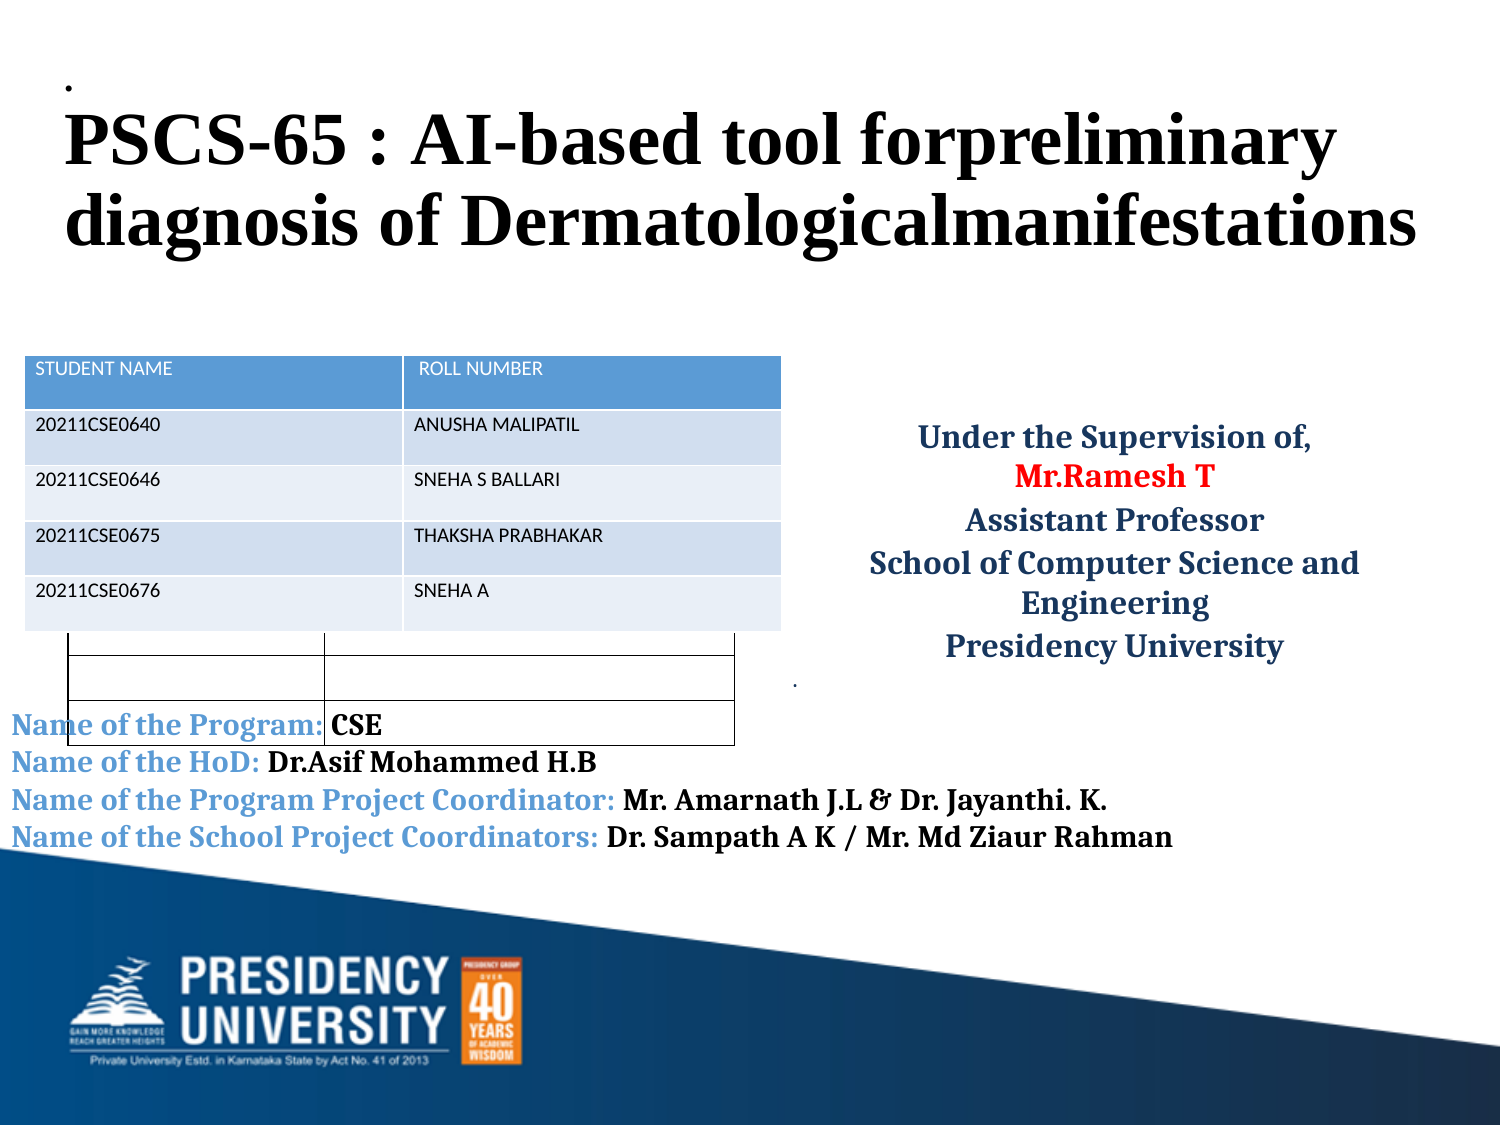

# . PSCS-65 : AI-based tool forpreliminary diagnosis of Dermatologicalmanifestations
| STUDENT NAME | ROLL NUMBER |
| --- | --- |
| 20211CSE0640 | ANUSHA MALIPATIL |
| 20211CSE0646 | SNEHA S BALLARI |
| 20211CSE0675 | THAKSHA PRABHAKAR |
| 20211CSE0676 | SNEHA A |

Under the Supervision of,
Mr.Ramesh T
Assistant Professor
School of Computer Science and Engineering
Presidency University
.

|  |  |
| --- | --- |
|  |  |
|  |  |
|  |  |
|  |  |
|  |  |
Name of the Program: CSE
Name of the HoD: Dr.Asif Mohammed H.B
Name of the Program Project Coordinator: Mr. Amarnath J.L & Dr. Jayanthi. K.
Name of the School Project Coordinators: Dr. Sampath A K / Mr. Md Ziaur Rahman